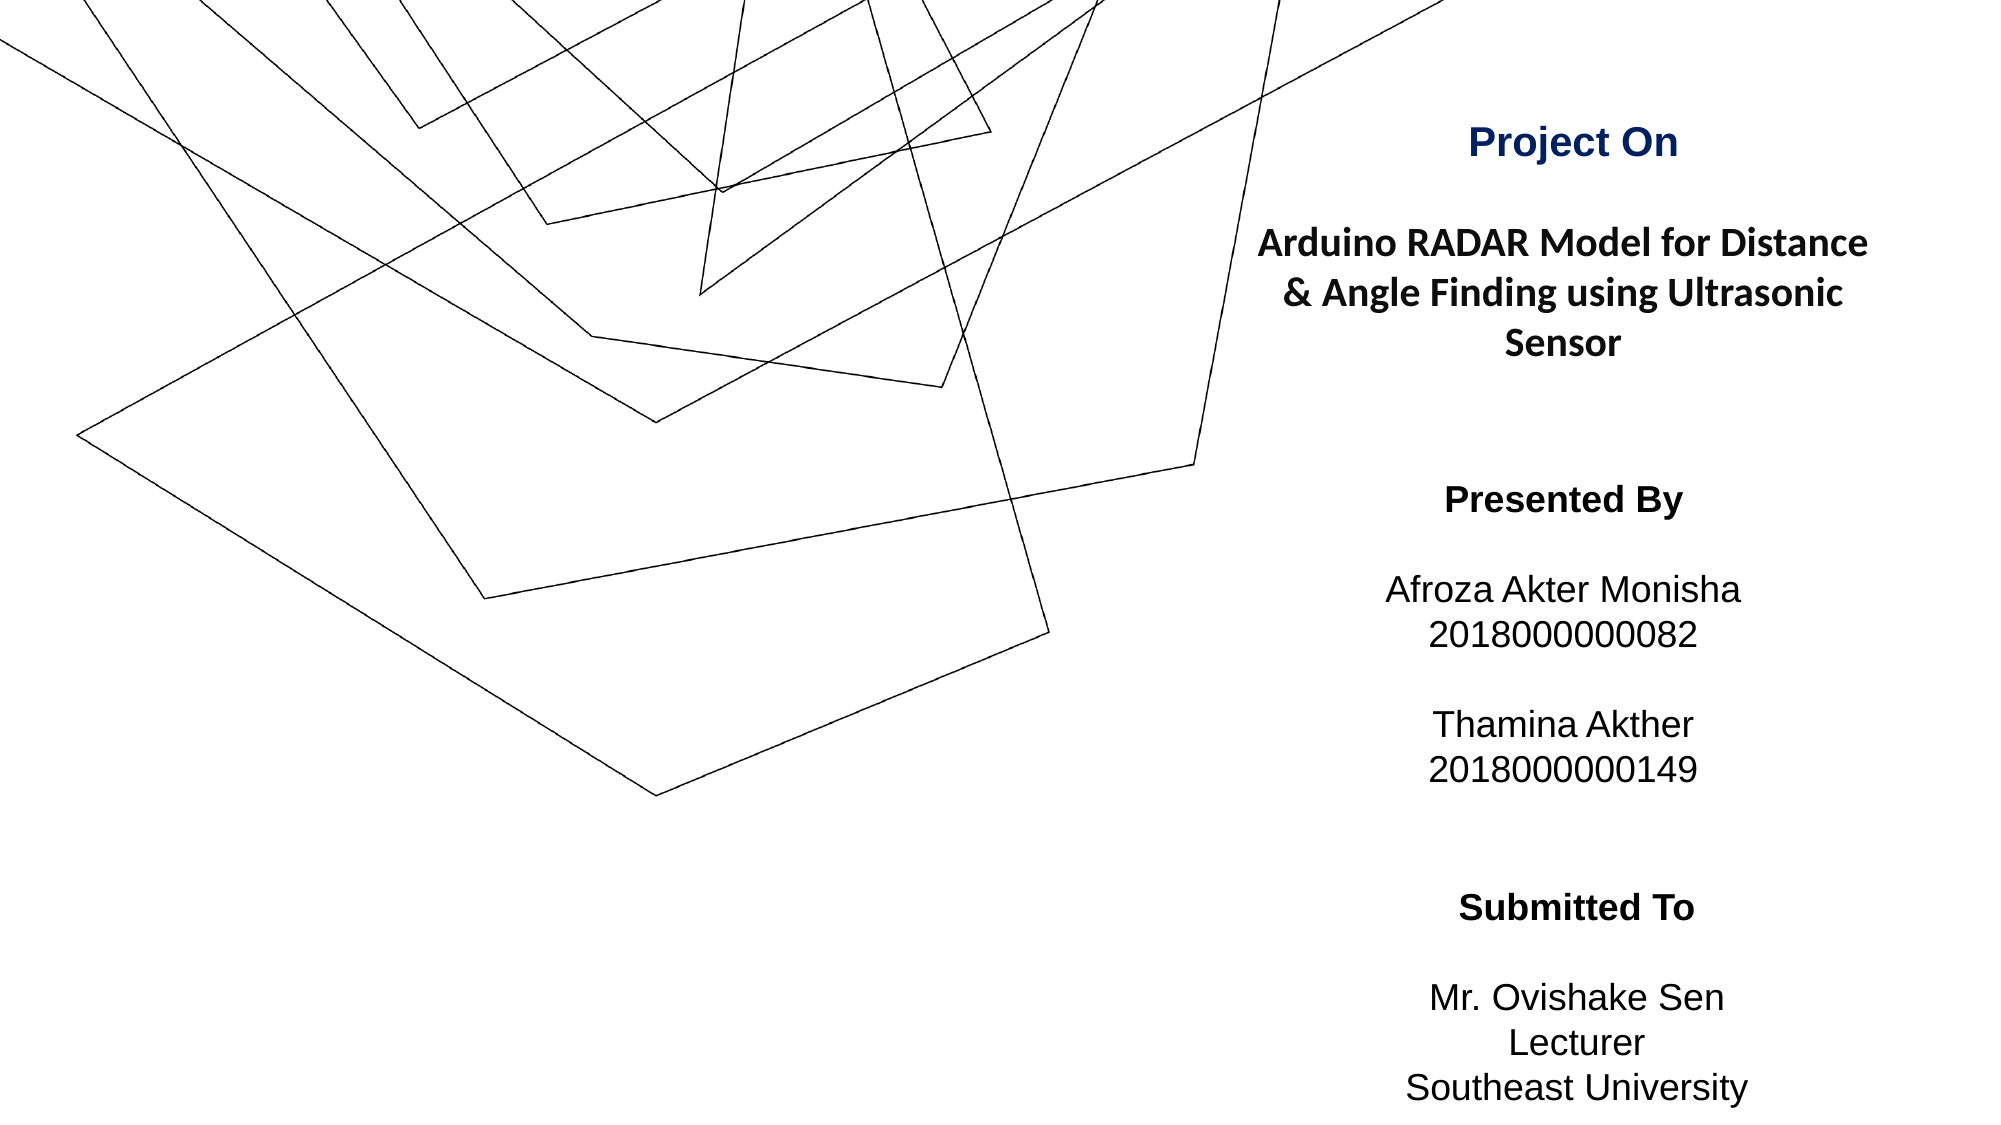

Project On

Arduino RADAR Model for Distance & Angle Finding using Ultrasonic Sensor

           Presented By

Afroza Akter Monisha
2018000000082

Thamina Akther
2018000000149
Submitted To

Mr. Ovishake Sen
Lecturer
Southeast University